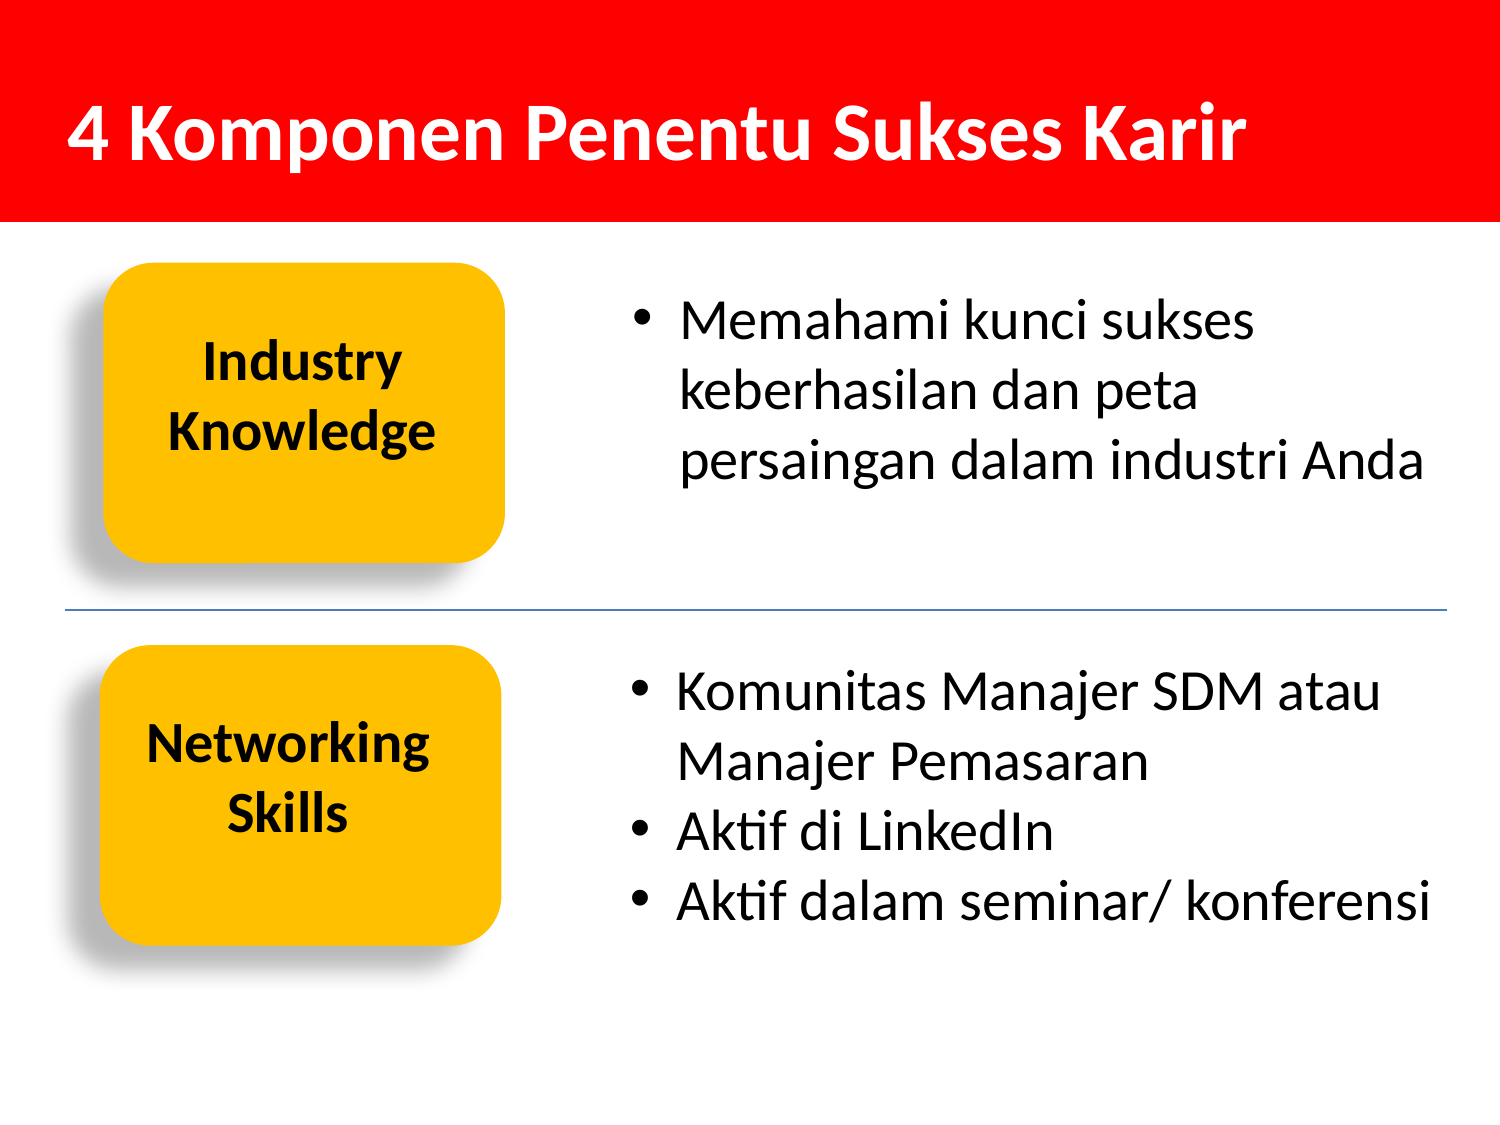

4 Komponen Penentu Sukses Karir

Memahami kunci sukses keberhasilan dan peta persaingan dalam industri Anda
Industry Knowledge

Komunitas Manajer SDM atau Manajer Pemasaran
Aktif di LinkedIn
Aktif dalam seminar/ konferensi
Networking Skills